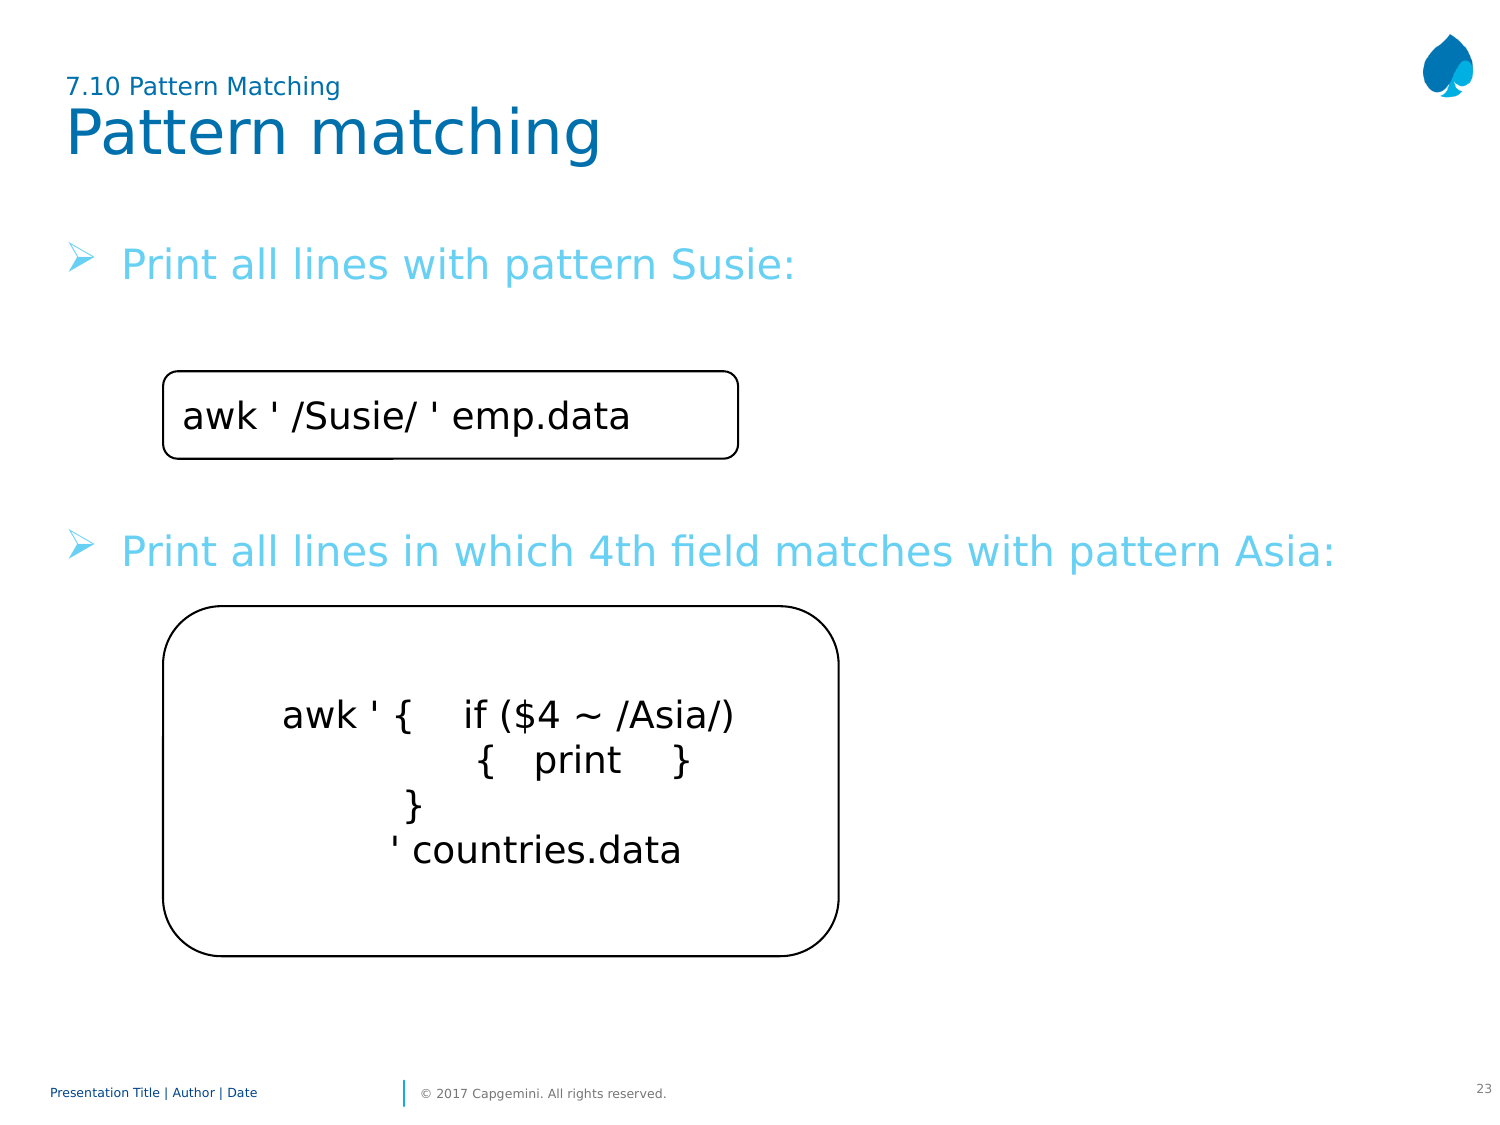

# 7.10 Pattern Matching Pattern matching
Print all lines with pattern Susie:

Print all lines in which 4th field matches with pattern Asia:

awk ' /Susie/ ' emp.data
 awk ' {    if ($4 ~ /Asia/)
                 {   print    }
           }
          ' countries.data